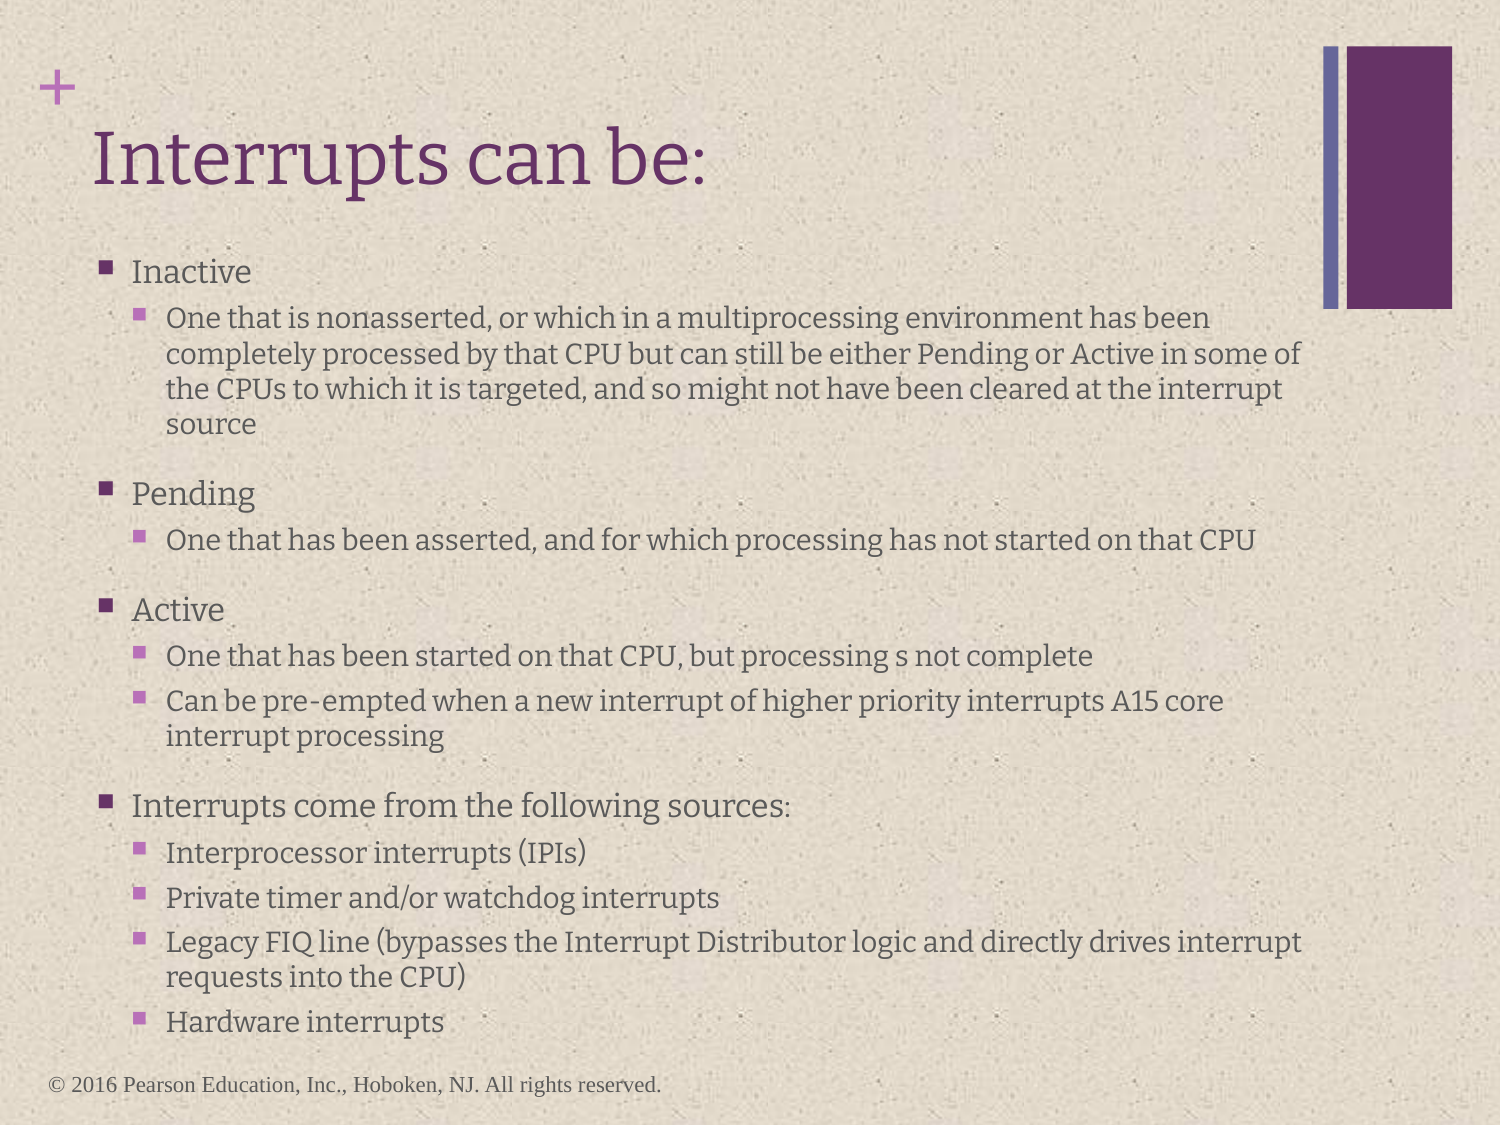

# Interrupts can be:
Inactive
One that is nonasserted, or which in a multiprocessing environment has been completely processed by that CPU but can still be either Pending or Active in some of the CPUs to which it is targeted, and so might not have been cleared at the interrupt source
Pending
One that has been asserted, and for which processing has not started on that CPU
Active
One that has been started on that CPU, but processing s not complete
Can be pre-empted when a new interrupt of higher priority interrupts A15 core interrupt processing
Interrupts come from the following sources:
Interprocessor interrupts (IPIs)
Private timer and/or watchdog interrupts
Legacy FIQ line (bypasses the Interrupt Distributor logic and directly drives interrupt requests into the CPU)
Hardware interrupts
© 2016 Pearson Education, Inc., Hoboken, NJ. All rights reserved.